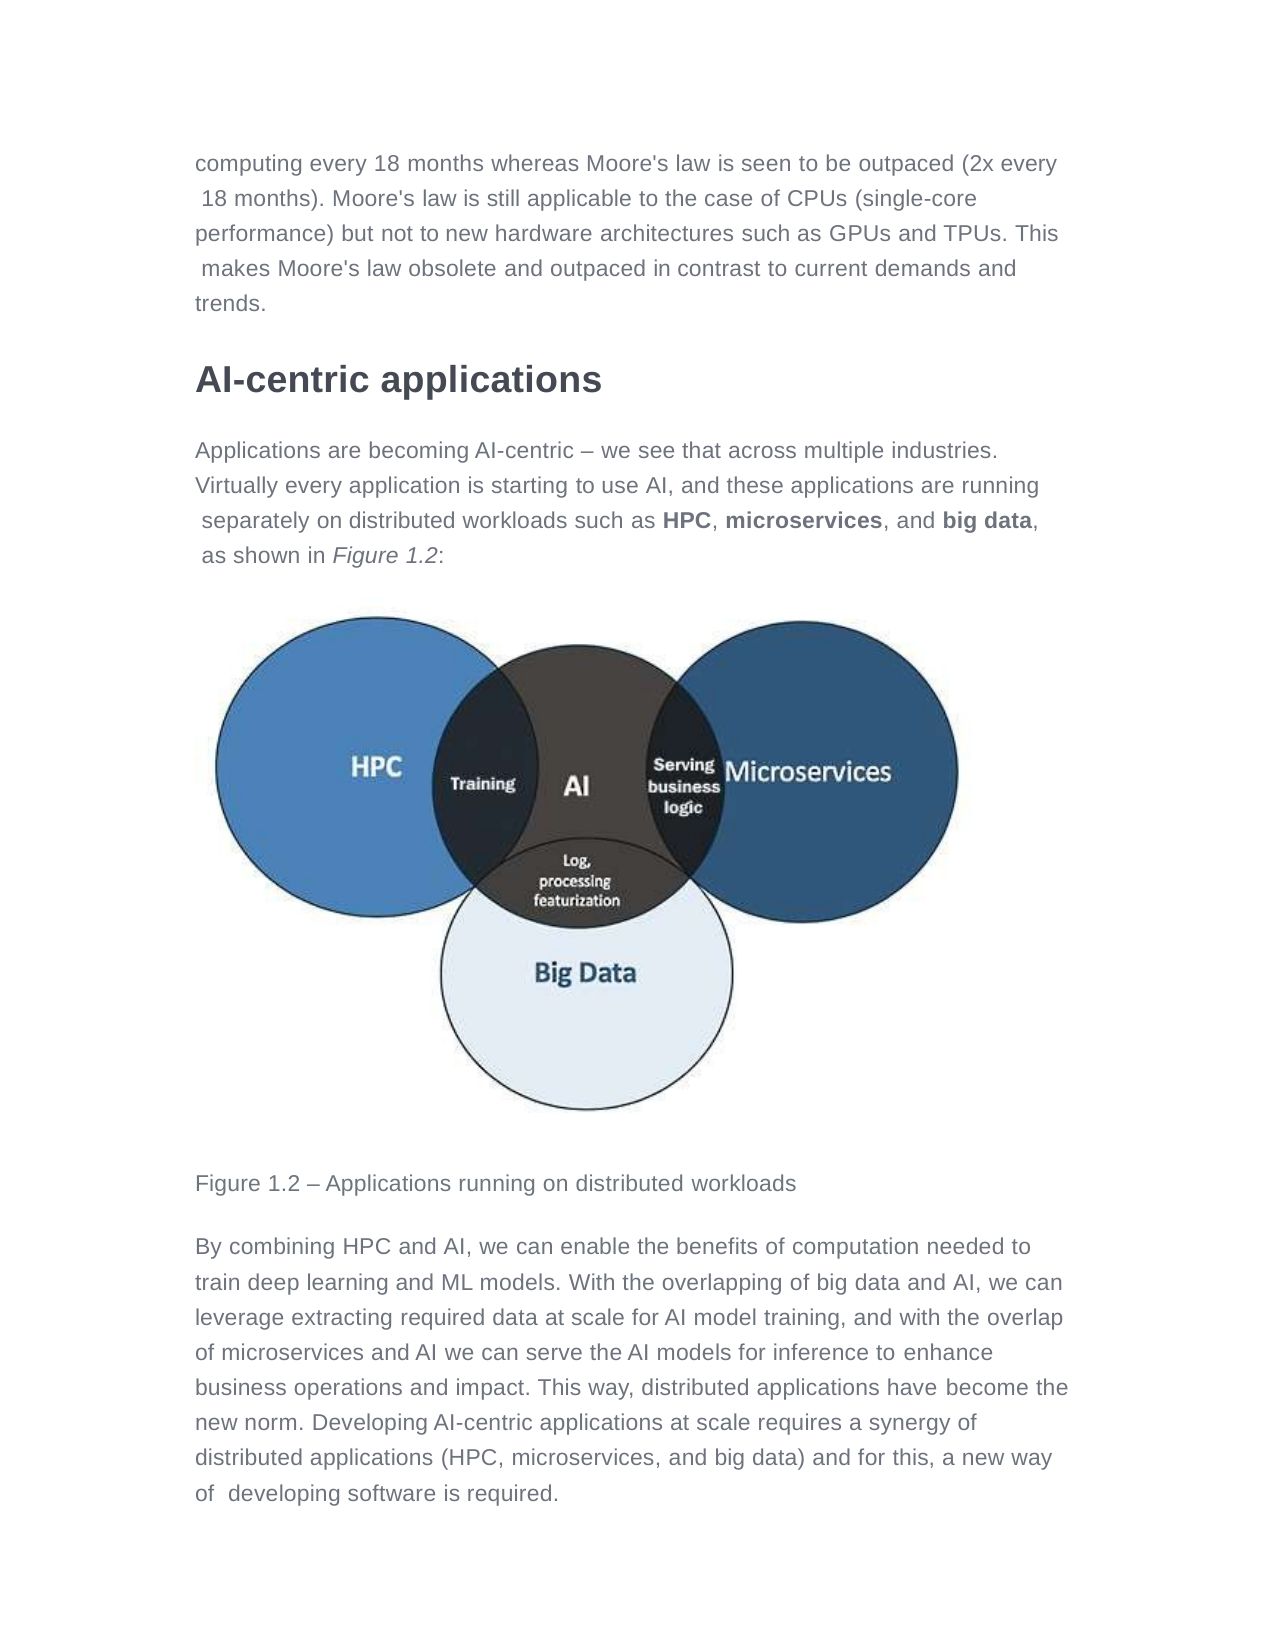

computing every 18 months whereas Moore's law is seen to be outpaced (2x every  18 months). Moore's law is still applicable to the case of CPUs (single-core  performance) but not to new hardware architectures such as GPUs and TPUs. This  makes Moore's law obsolete and outpaced in contrast to current demands and  trends.
AI-centric applications
Applications are becoming AI-centric – we see that across multiple industries.  Virtually every application is starting to use AI, and these applications are running  separately on distributed workloads such as HPC, microservices, and big data,  as shown in Figure 1.2:

Figure 1.2 – Applications running on distributed workloads

By combining HPC and AI, we can enable the benefits of computation needed to  train deep learning and ML models. With the overlapping of big data and AI, we can  leverage extracting required data at scale for AI model training, and with the overlap  of microservices and AI we can serve the AI models for inference to enhance  business operations and impact. This way, distributed applications have become the  new norm. Developing AI-centric applications at scale requires a synergy of  distributed applications (HPC, microservices, and big data) and for this, a new way of  developing software is required.